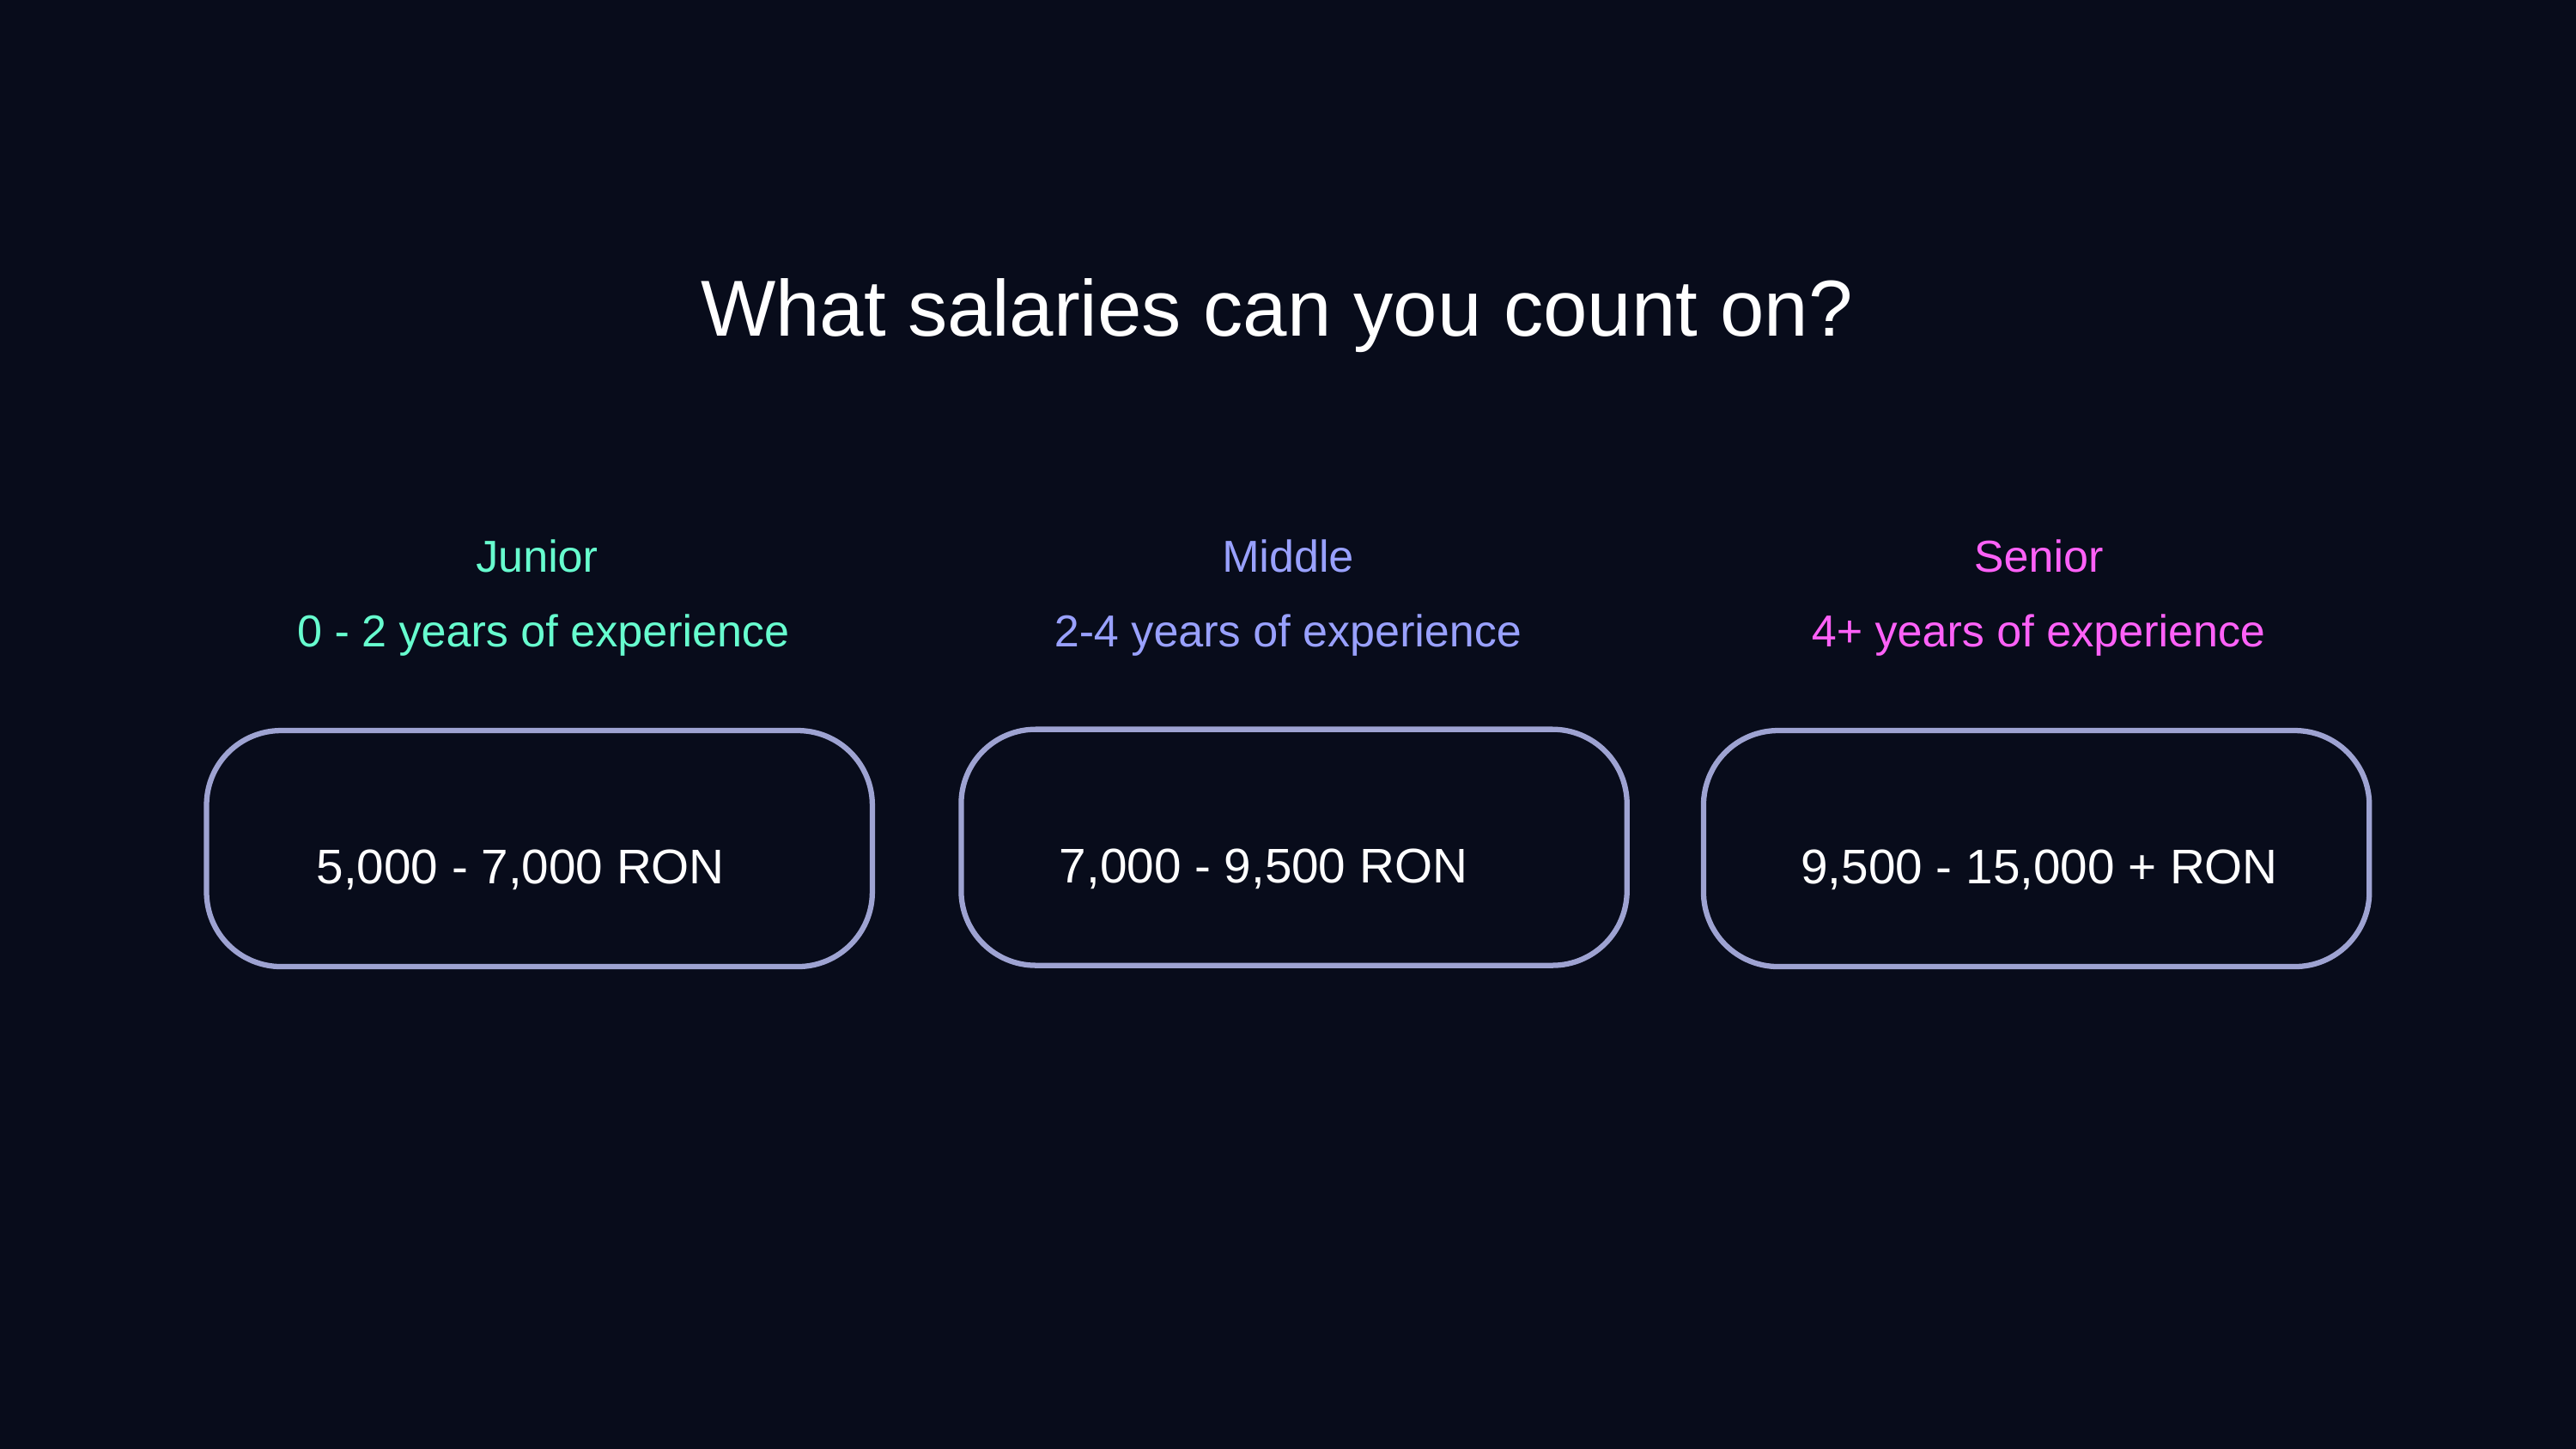

What salaries can you count on?
Junior
 0 - 2 years of experience
Middle
2-4 years of experience
Senior
4+ years of experience

7,000 - 9,500 RON

5,000 - 7,000 RON

9,500 - 15,000 + RON